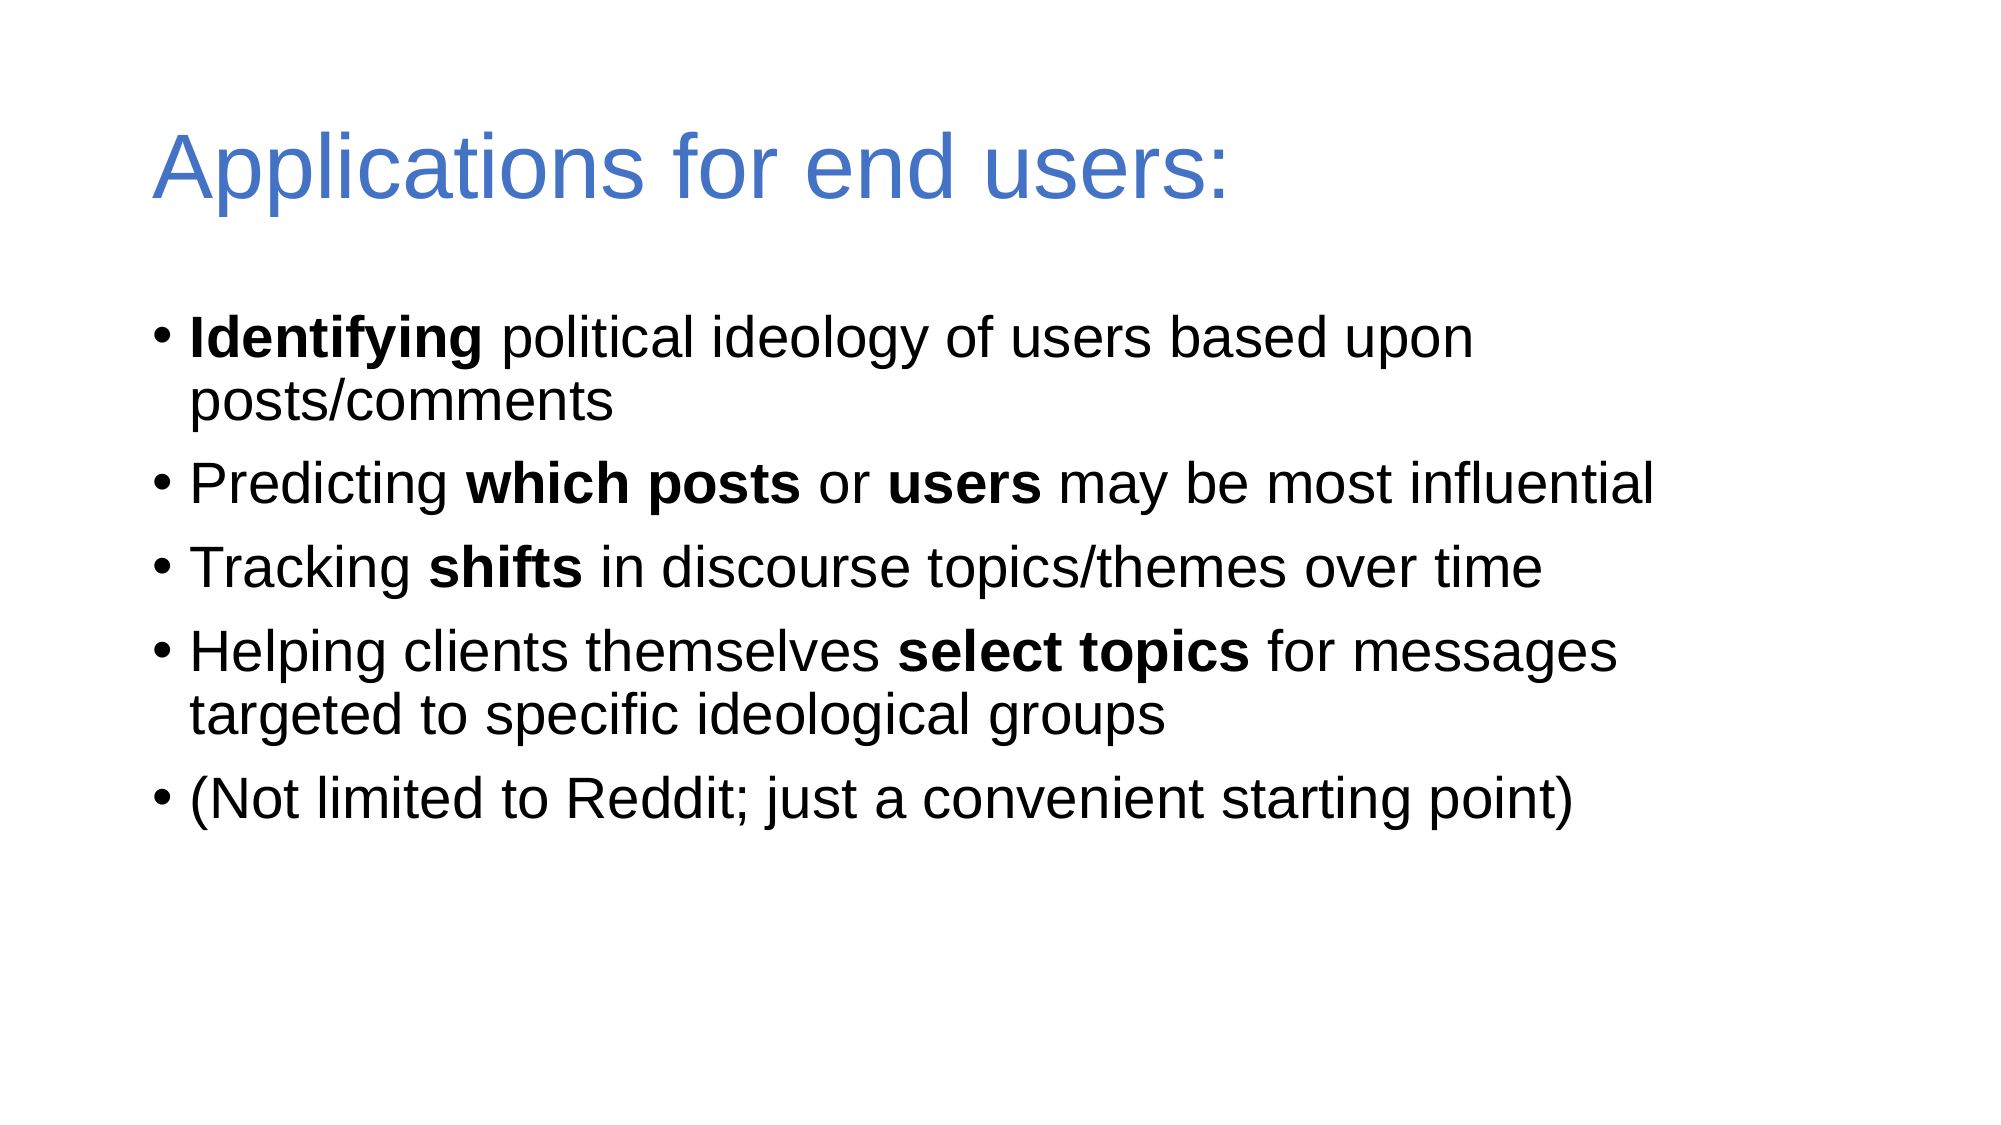

# Applications for end users:
Identifying political ideology of users based upon posts/comments
Predicting which posts or users may be most influential
Tracking shifts in discourse topics/themes over time
Helping clients themselves select topics for messages targeted to specific ideological groups
(Not limited to Reddit; just a convenient starting point)